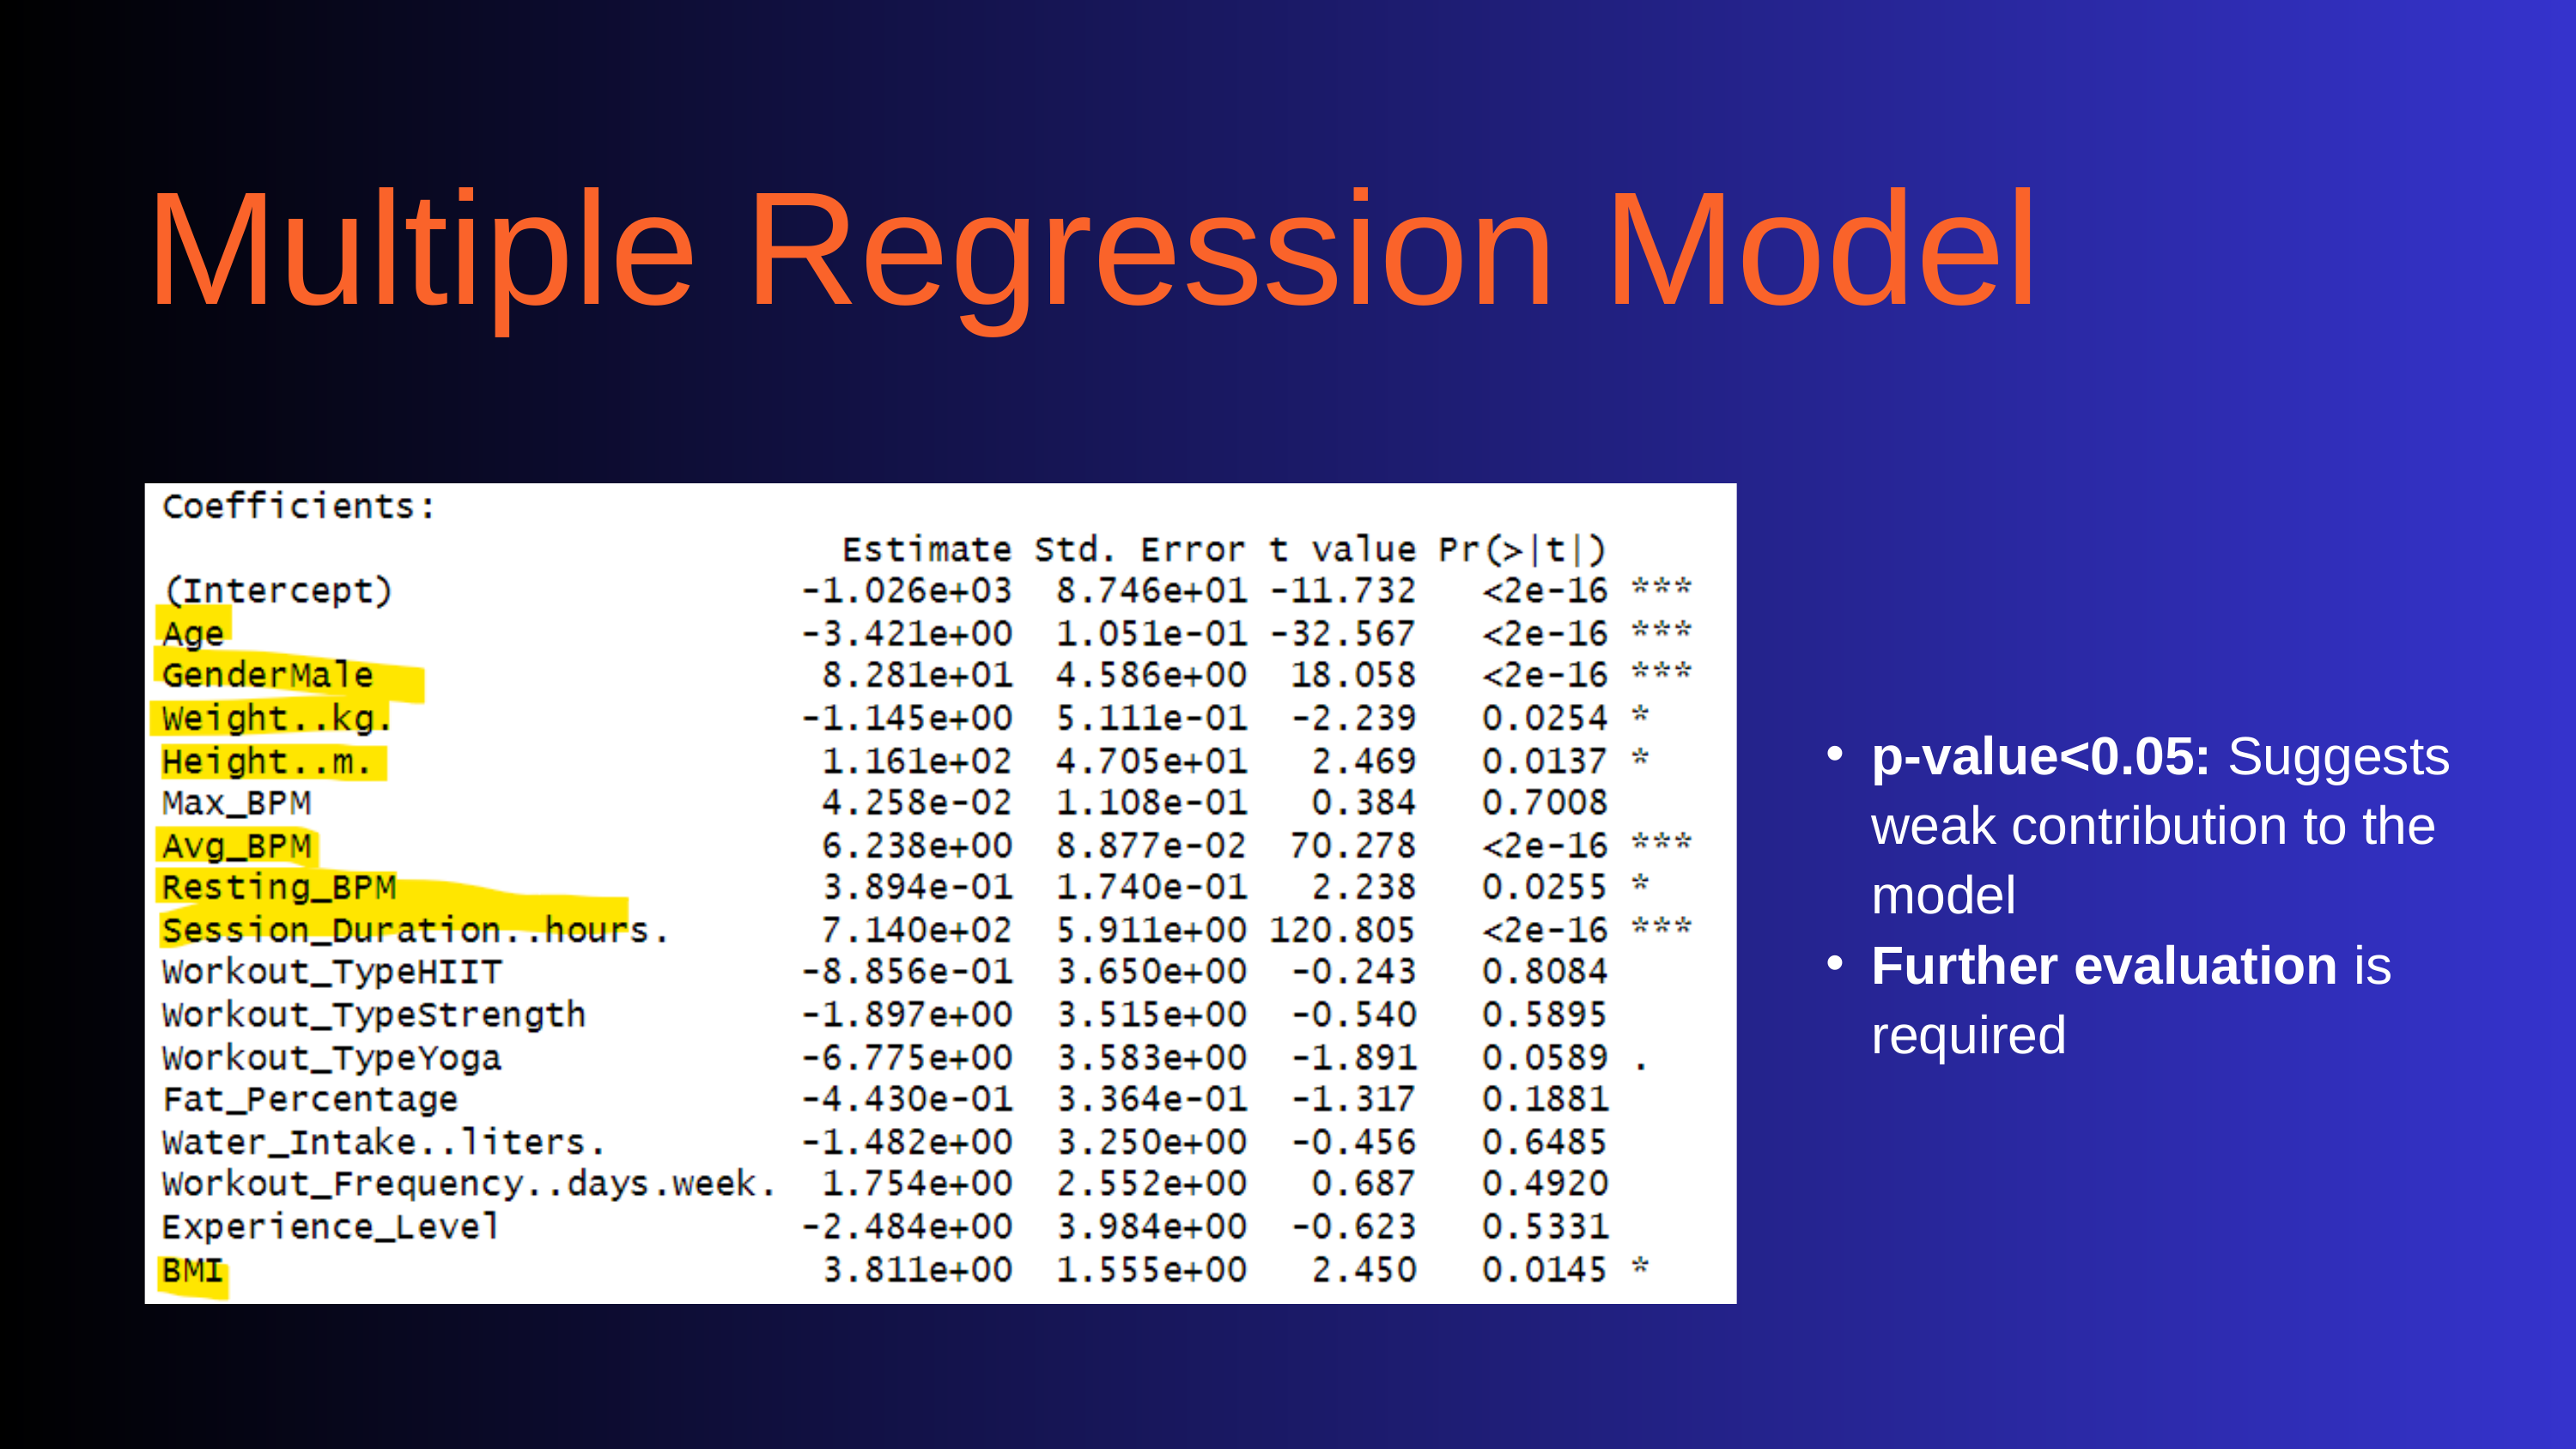

Multiple Regression Model

p-value<0.05: Suggests weak contribution to the model
Further evaluation is required